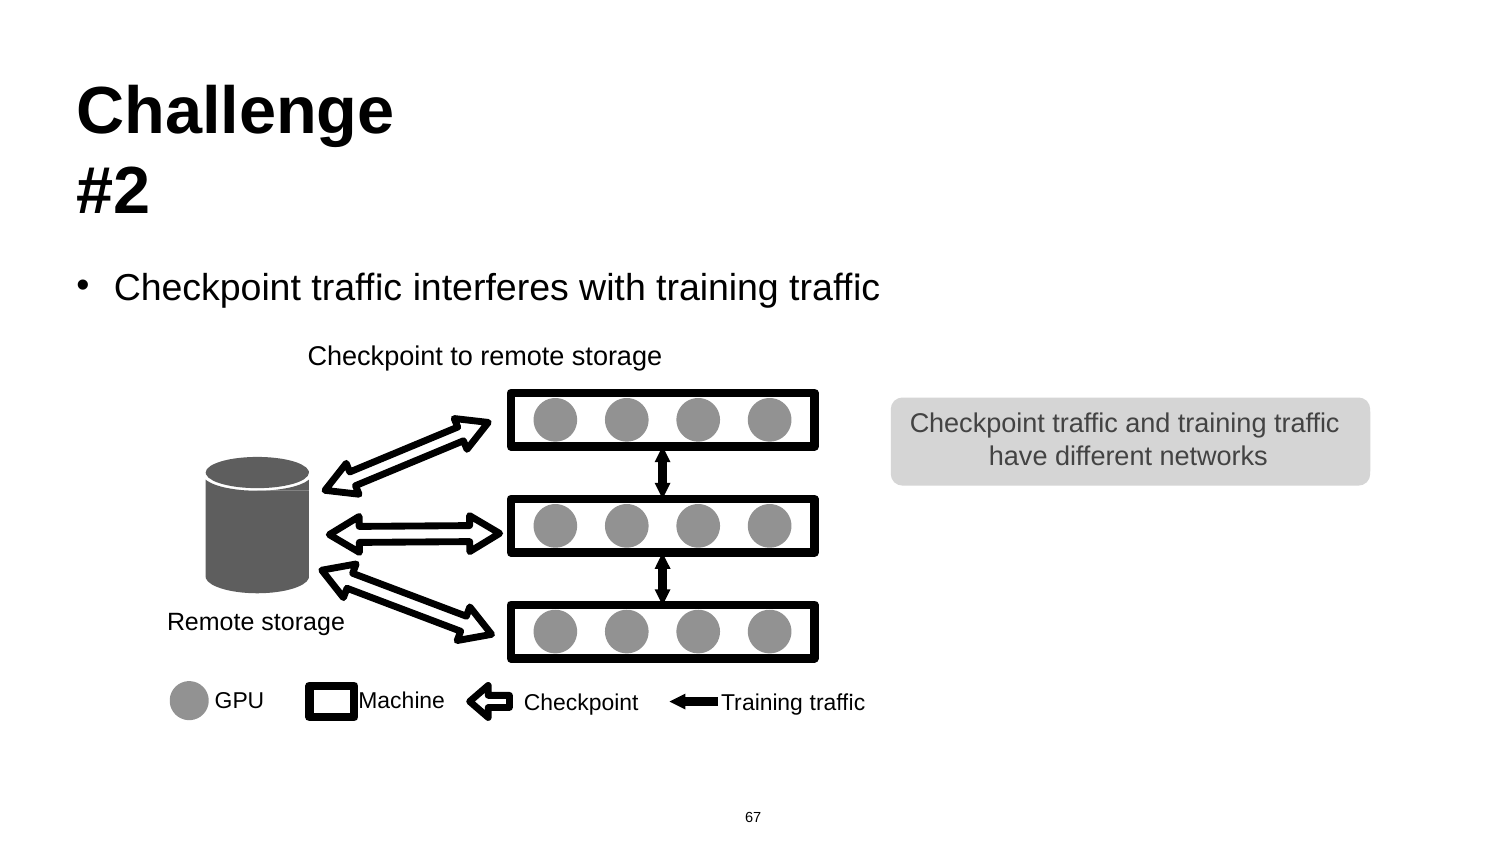

# Challenge #2
Checkpoint traﬃc interferes with training traﬃc
Checkpoint to remote storage

Checkpoint traffic and training traffic have different networks

Remote storage

GPU
Machine

Checkpoint
Training traﬃc

67